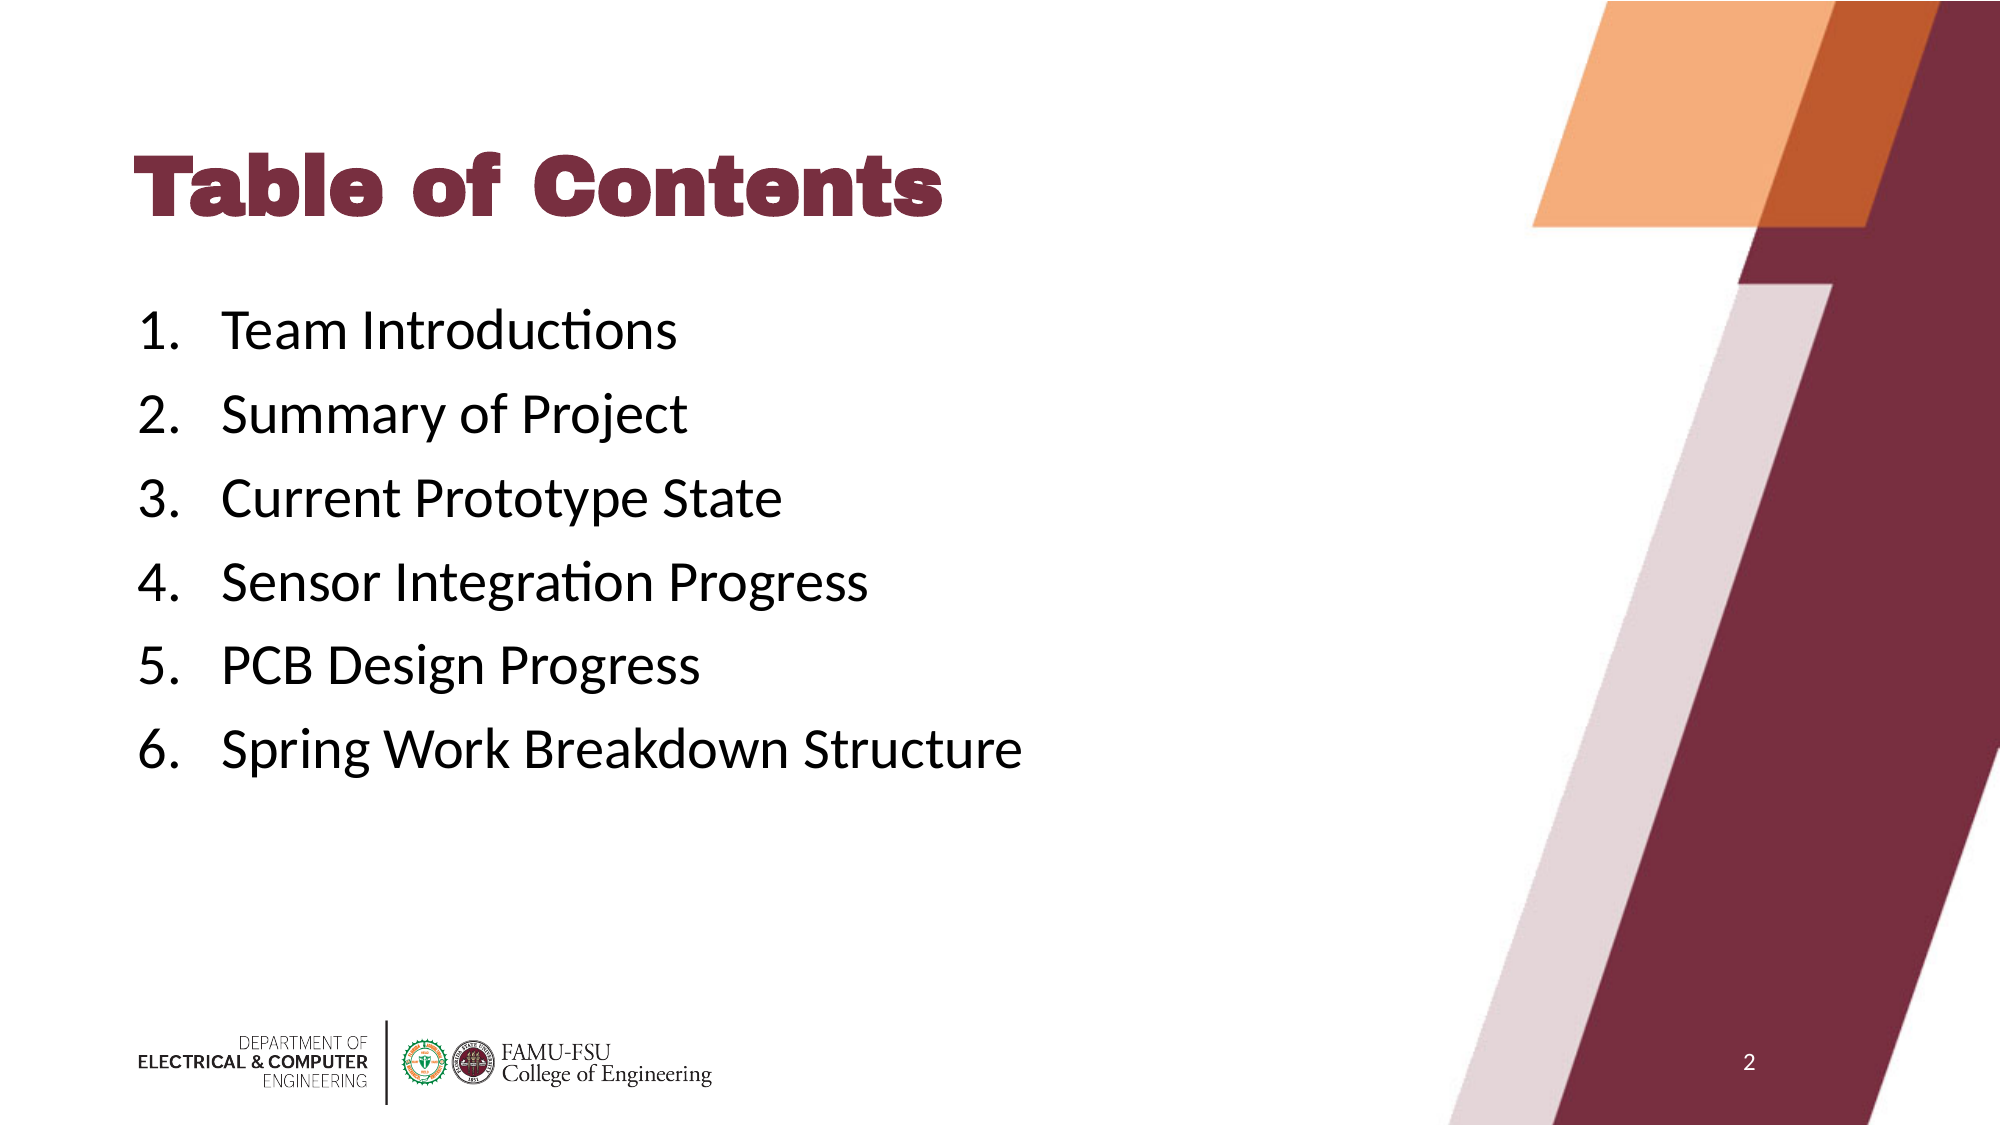

# Table of Contents
Team Introductions
Summary of Project
Current Prototype State
Sensor Integration Progress
PCB Design Progress
Spring Work Breakdown Structure

2